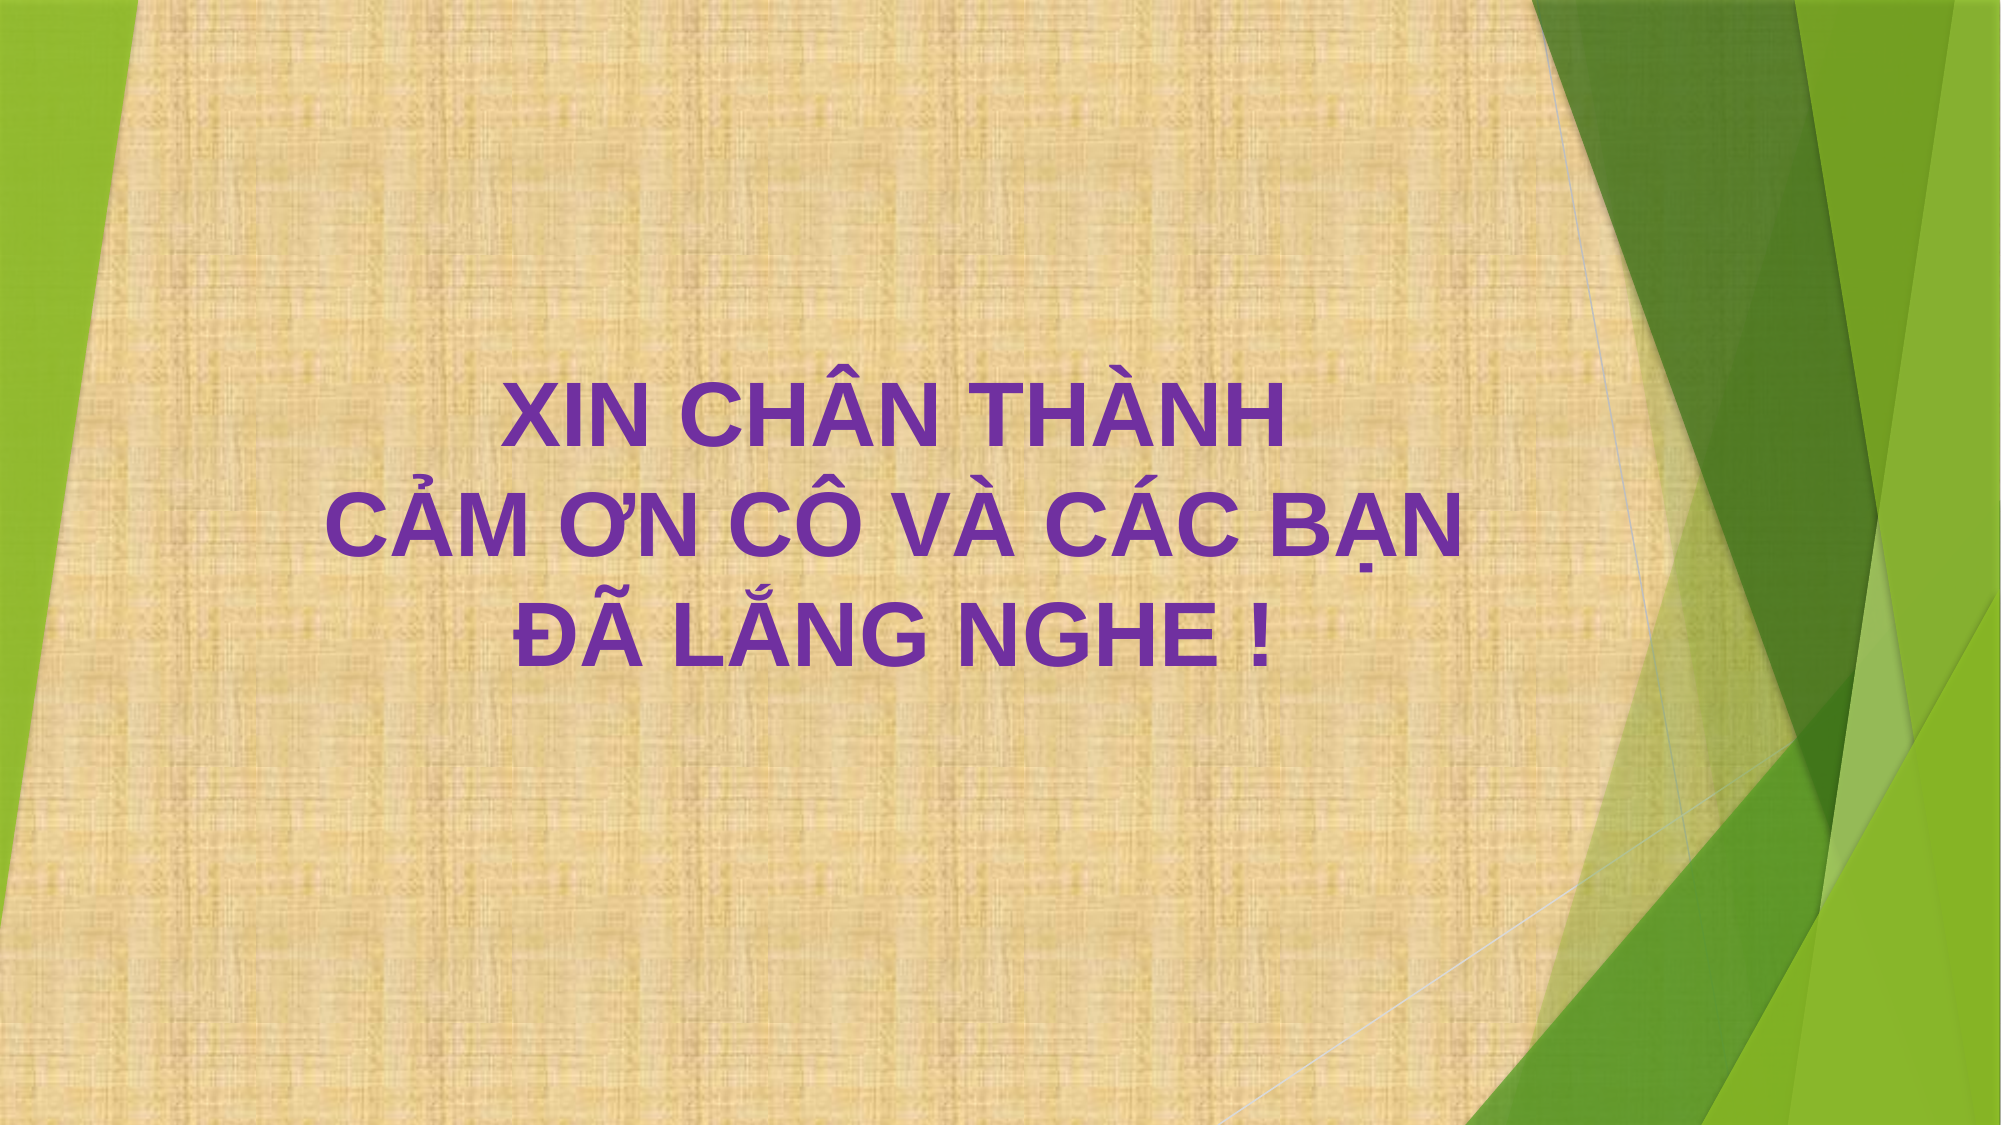

XIN CHÂN THÀNH
CẢM ƠN CÔ VÀ CÁC BẠN ĐÃ LẮNG NGHE !